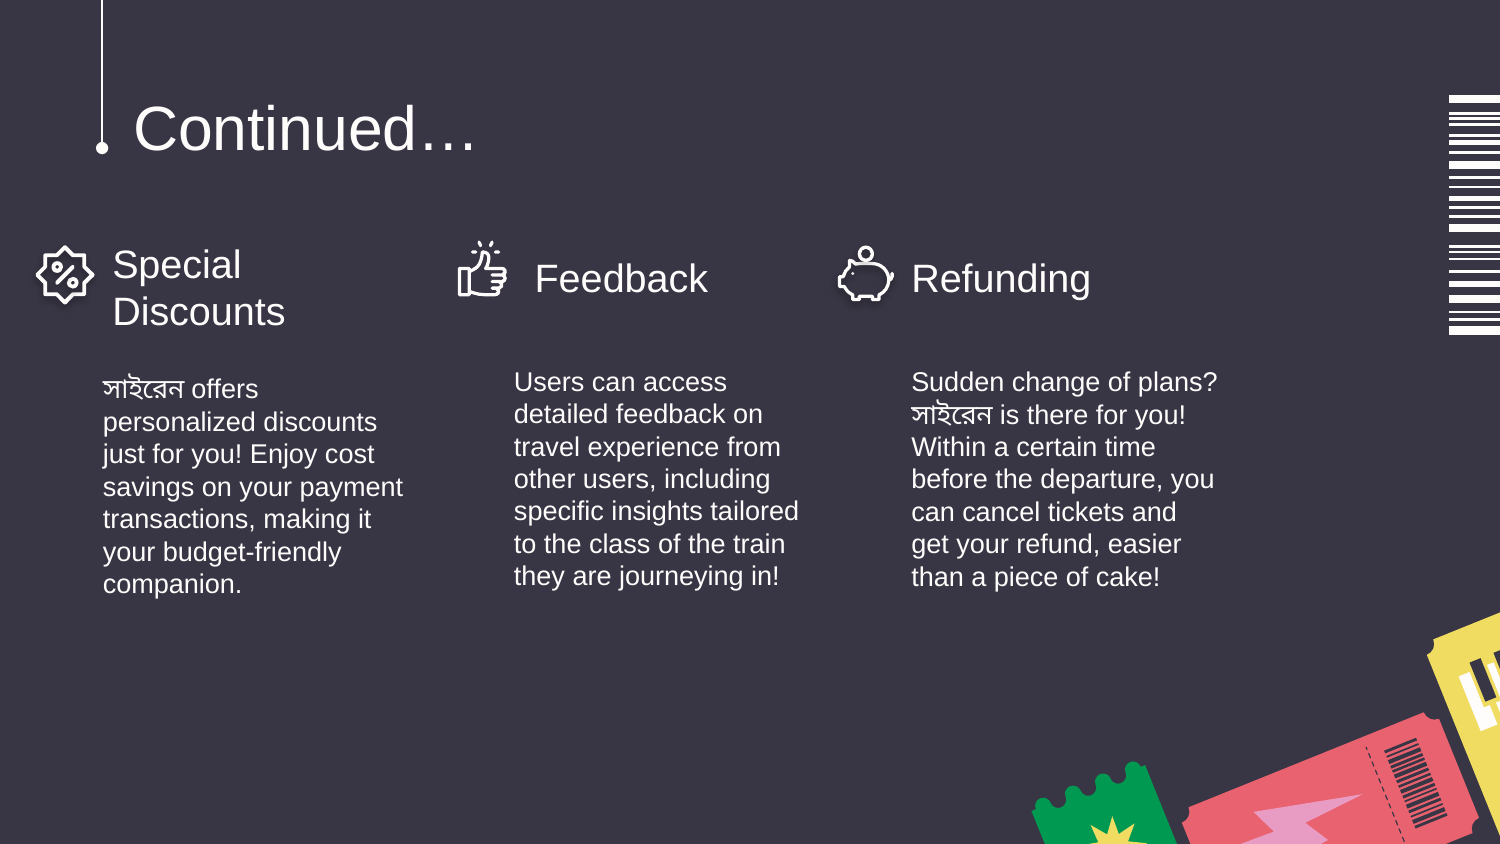

# Continued…
Special Discounts
Feedback
Refunding

Users can access detailed feedback on travel experience from other users, including specific insights tailored to the class of the train they are journeying in!
Sudden change of plans? সাইরেন is there for you! Within a certain time before the departure, you can cancel tickets and get your refund, easier than a piece of cake!
সাইরেন offers personalized discounts just for you! Enjoy cost savings on your payment  transactions, making it your budget-friendly companion.